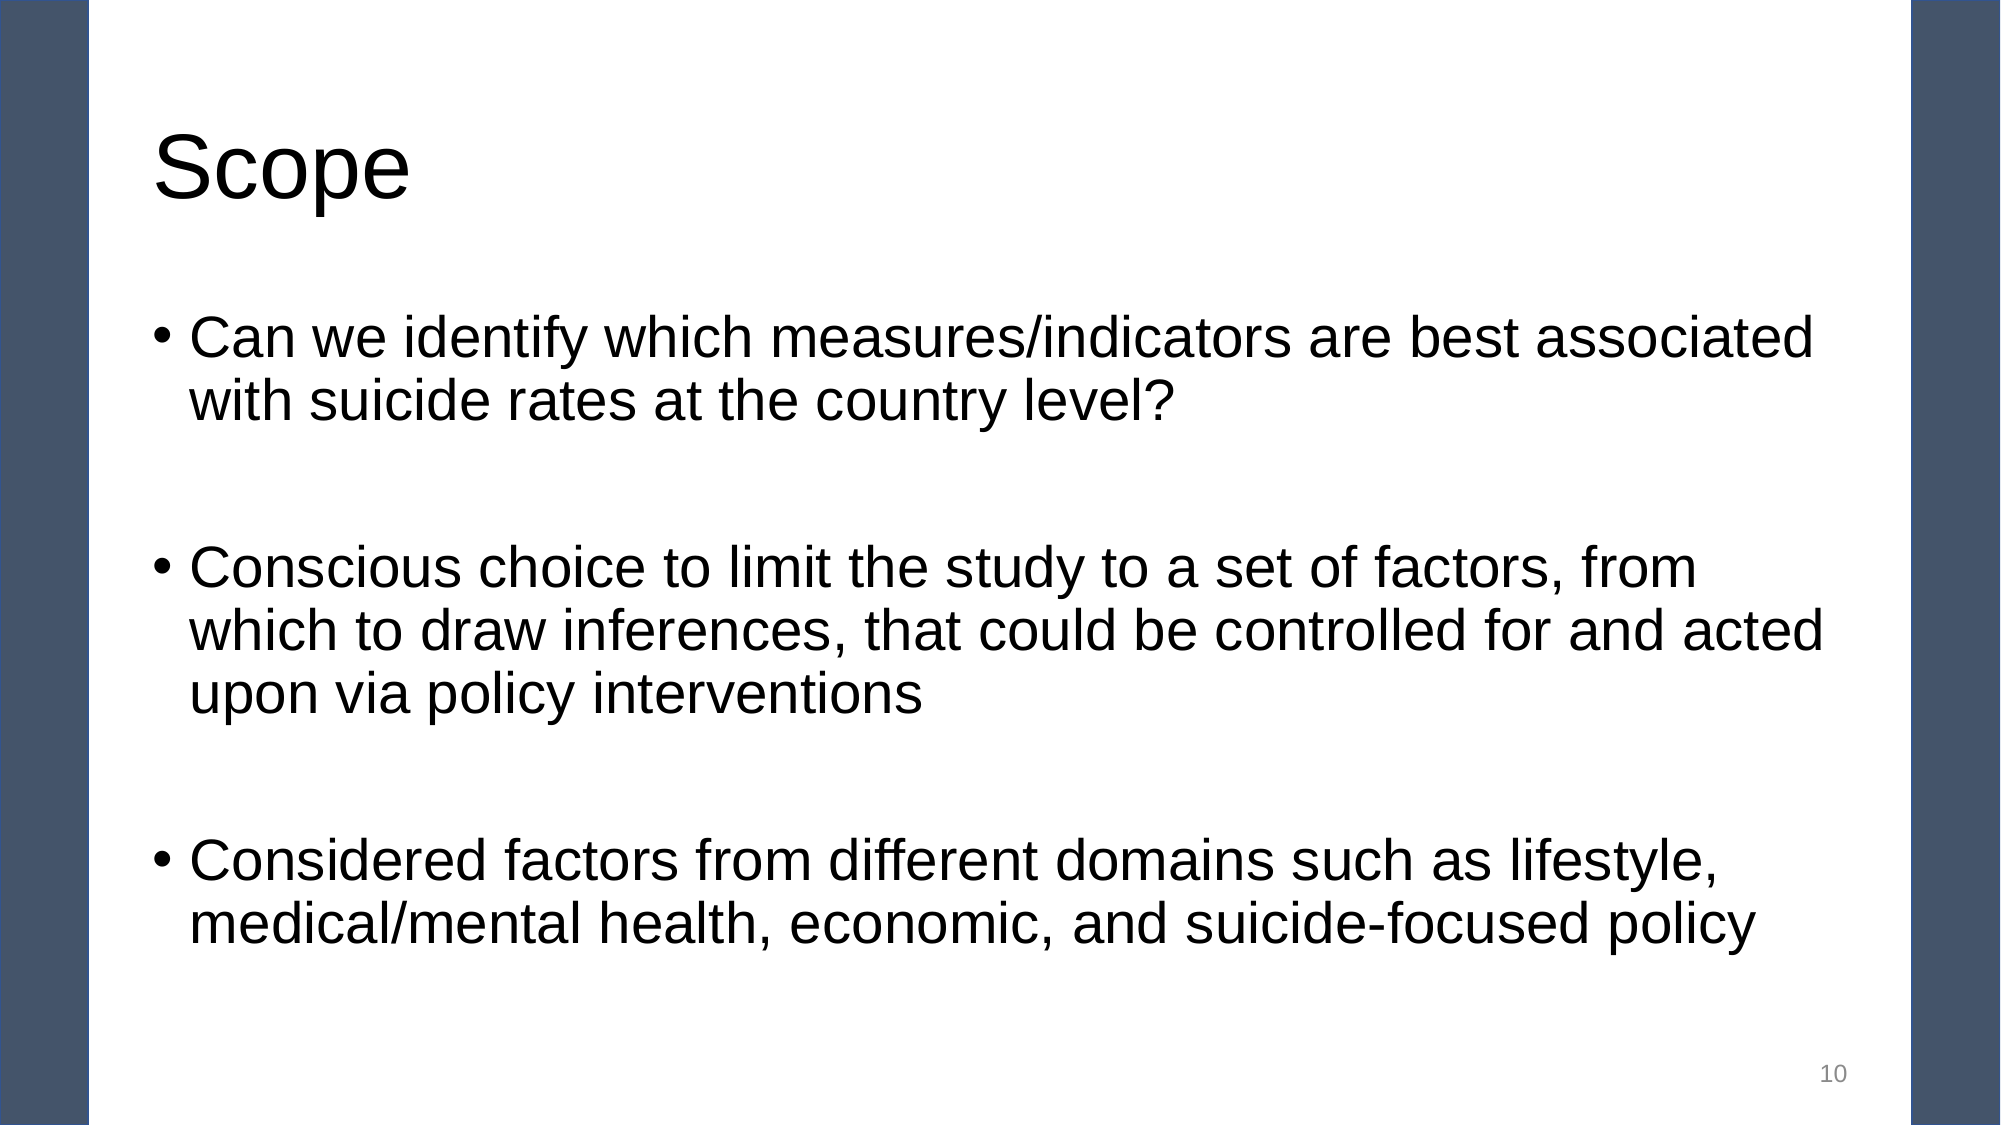

# Scope
Can we identify which measures/indicators are best associated with suicide rates at the country level?

Conscious choice to limit the study to a set of factors, from which to draw inferences, that could be controlled for and acted upon via policy interventions

Considered factors from different domains such as lifestyle, medical/mental health, economic, and suicide-focused policy

10